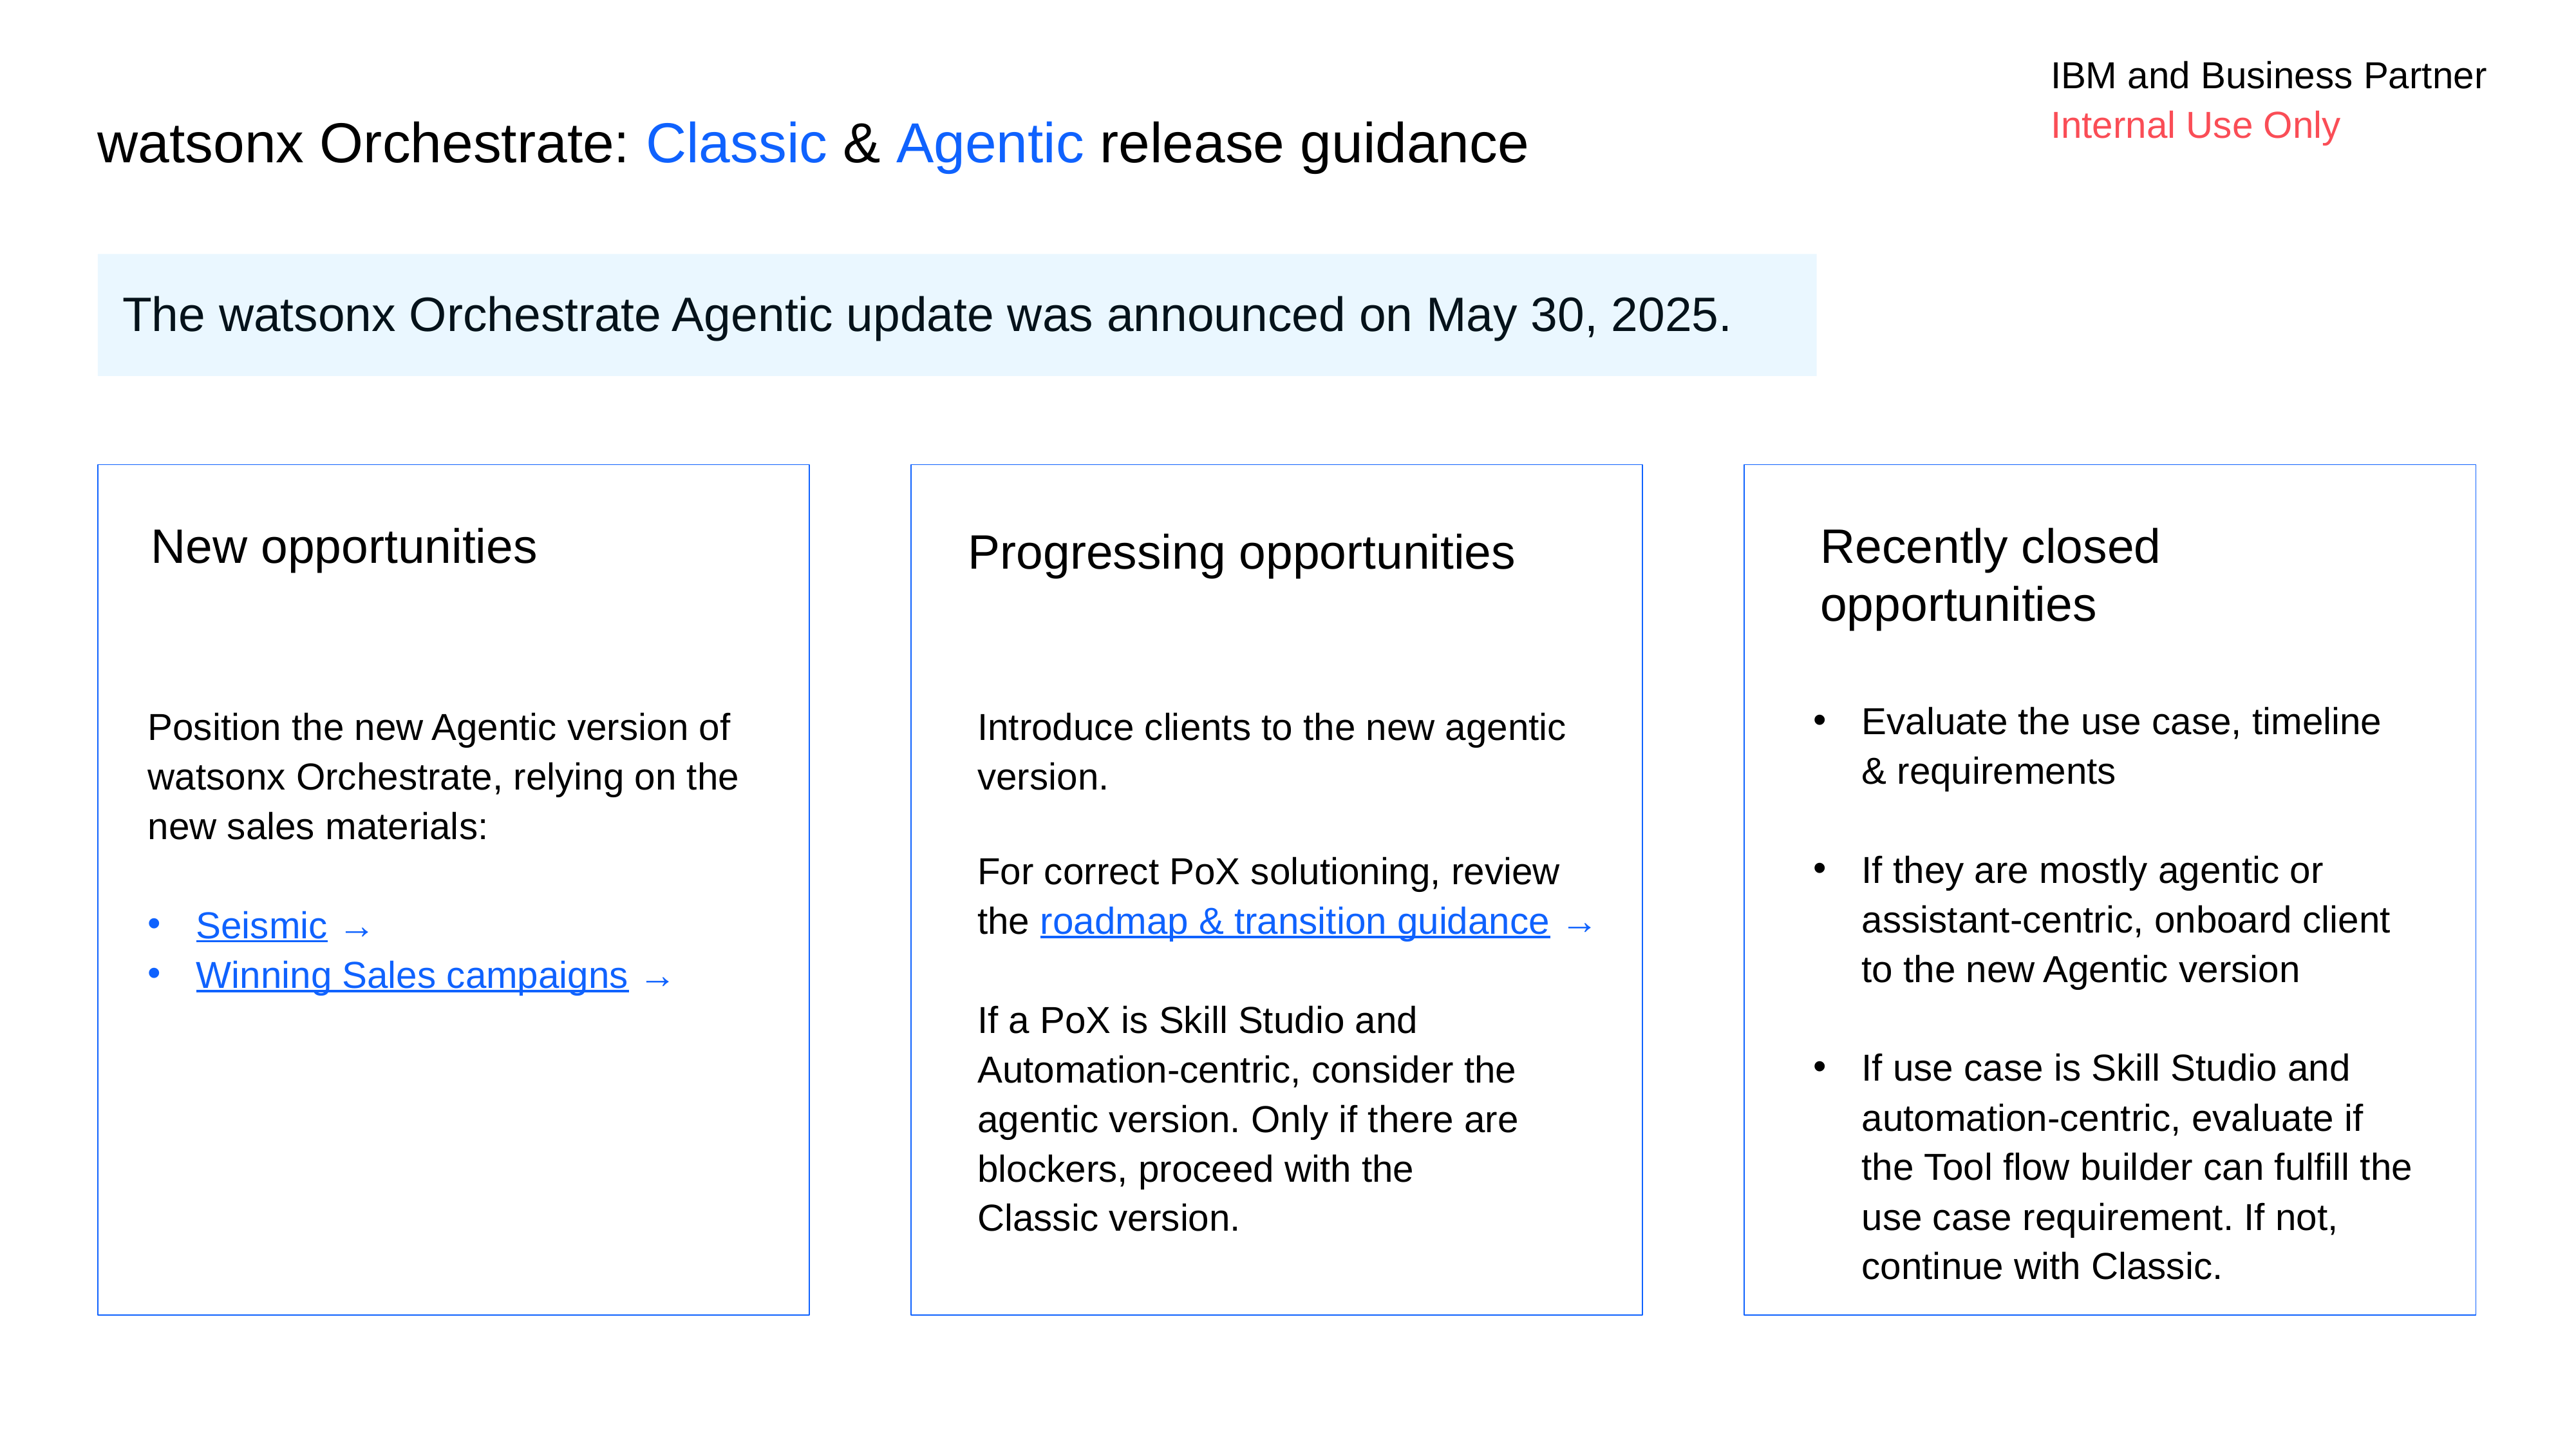

IBM and Business Partner
Internal Use Only
watsonx Orchestrate: Classic & Agentic release guidance

The watsonx Orchestrate Agentic update was announced on May 30, 2025.

New opportunities
Recently closed
opportunities
Progressing opportunities
Evaluate the use case, timeline & requirements

If they are mostly agentic or assistant-centric, onboard client to the new Agentic version

If use case is Skill Studio and automation-centric, evaluate if the Tool flow builder can fulfill the use case requirement. If not, continue with Classic.

Position the new Agentic version of watsonx Orchestrate, relying on the new sales materials:

Seismic →
Winning Sales campaigns →

Introduce clients to the new agentic version.
For correct PoX solutioning, review the roadmap & transition guidance →

If a PoX is Skill Studio and Automation-centric, consider the agentic version. Only if there are blockers, proceed with the
Classic version.